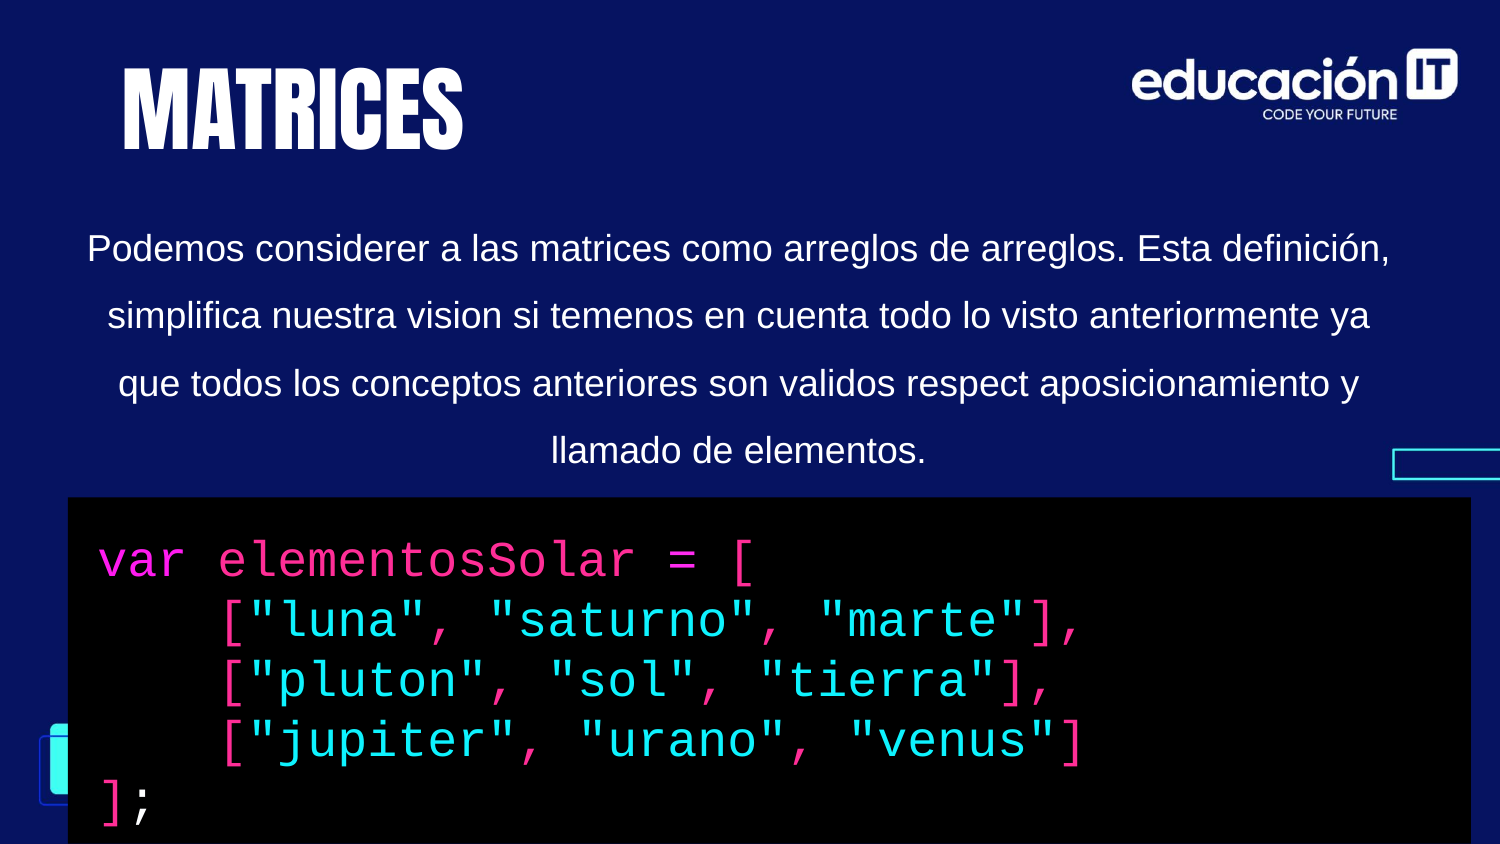

MATRICES
Podemos considerer a las matrices como arreglos de arreglos. Esta definición, simplifica nuestra vision si temenos en cuenta todo lo visto anteriormente ya que todos los conceptos anteriores son validos respect aposicionamiento y llamado de elementos.
var elementosSolar = [
    ["luna", "saturno", "marte"],
    ["pluton", "sol", "tierra"],
    ["jupiter", "urano", "venus"]
];